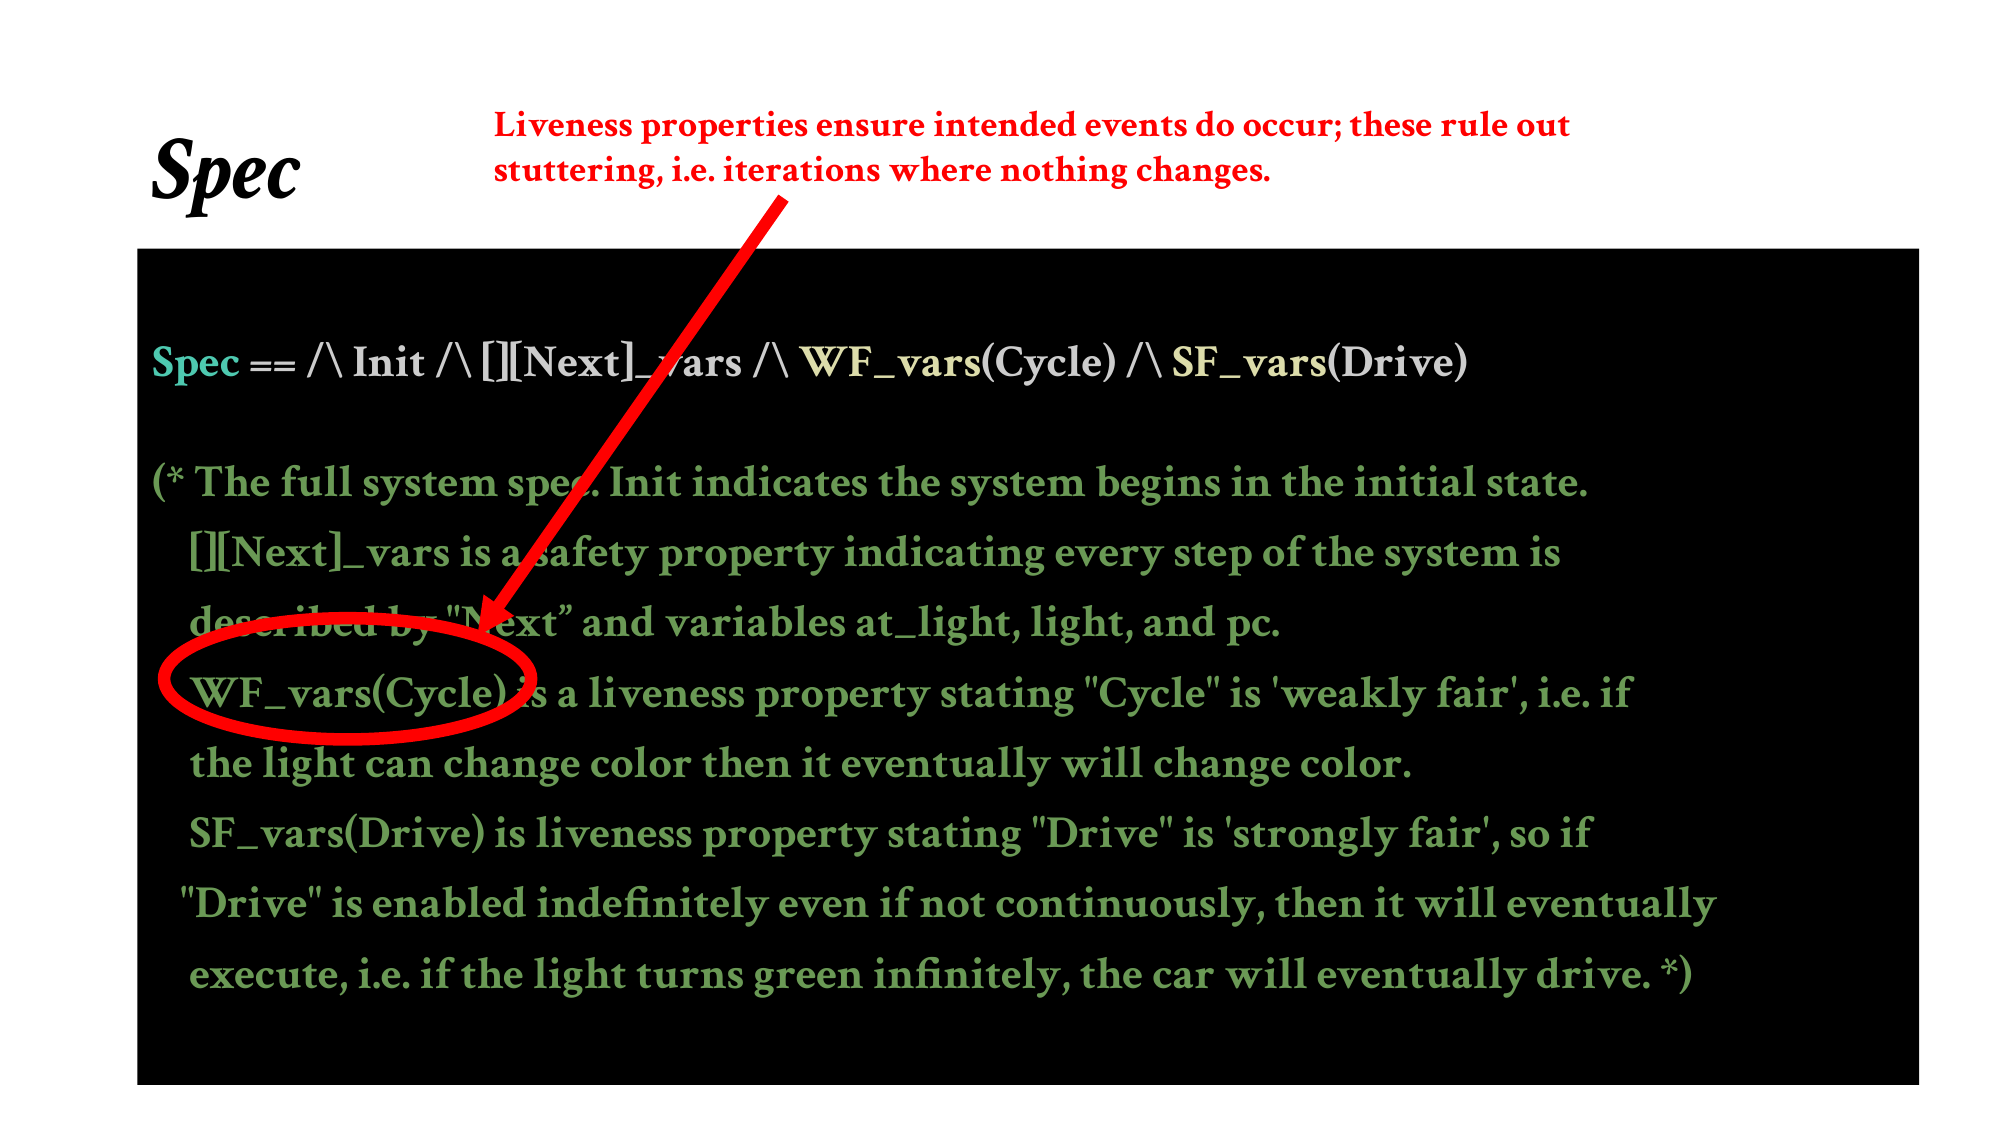

# Spec
Liveness properties ensure intended events do occur; these rule out stuttering, i.e. iterations where nothing changes.

Spec == /\ Init /\ [][Next]_vars /\ WF_vars(Cycle) /\ SF_vars(Drive)
(* The full system spec. Init indicates the system begins in the initial state.
    [][Next]_vars is a safety property indicating every step of the system is
    described by "Next” and variables at_light, light, and pc.
    WF_vars(Cycle) is a liveness property stating "Cycle" is 'weakly fair', i.e. if
    the light can change color then it eventually will change color.
    SF_vars(Drive) is liveness property stating "Drive" is 'strongly fair', so if
   "Drive" is enabled indefinitely even if not continuously, then it will eventually
    execute, i.e. if the light turns green infinitely, the car will eventually drive. *)